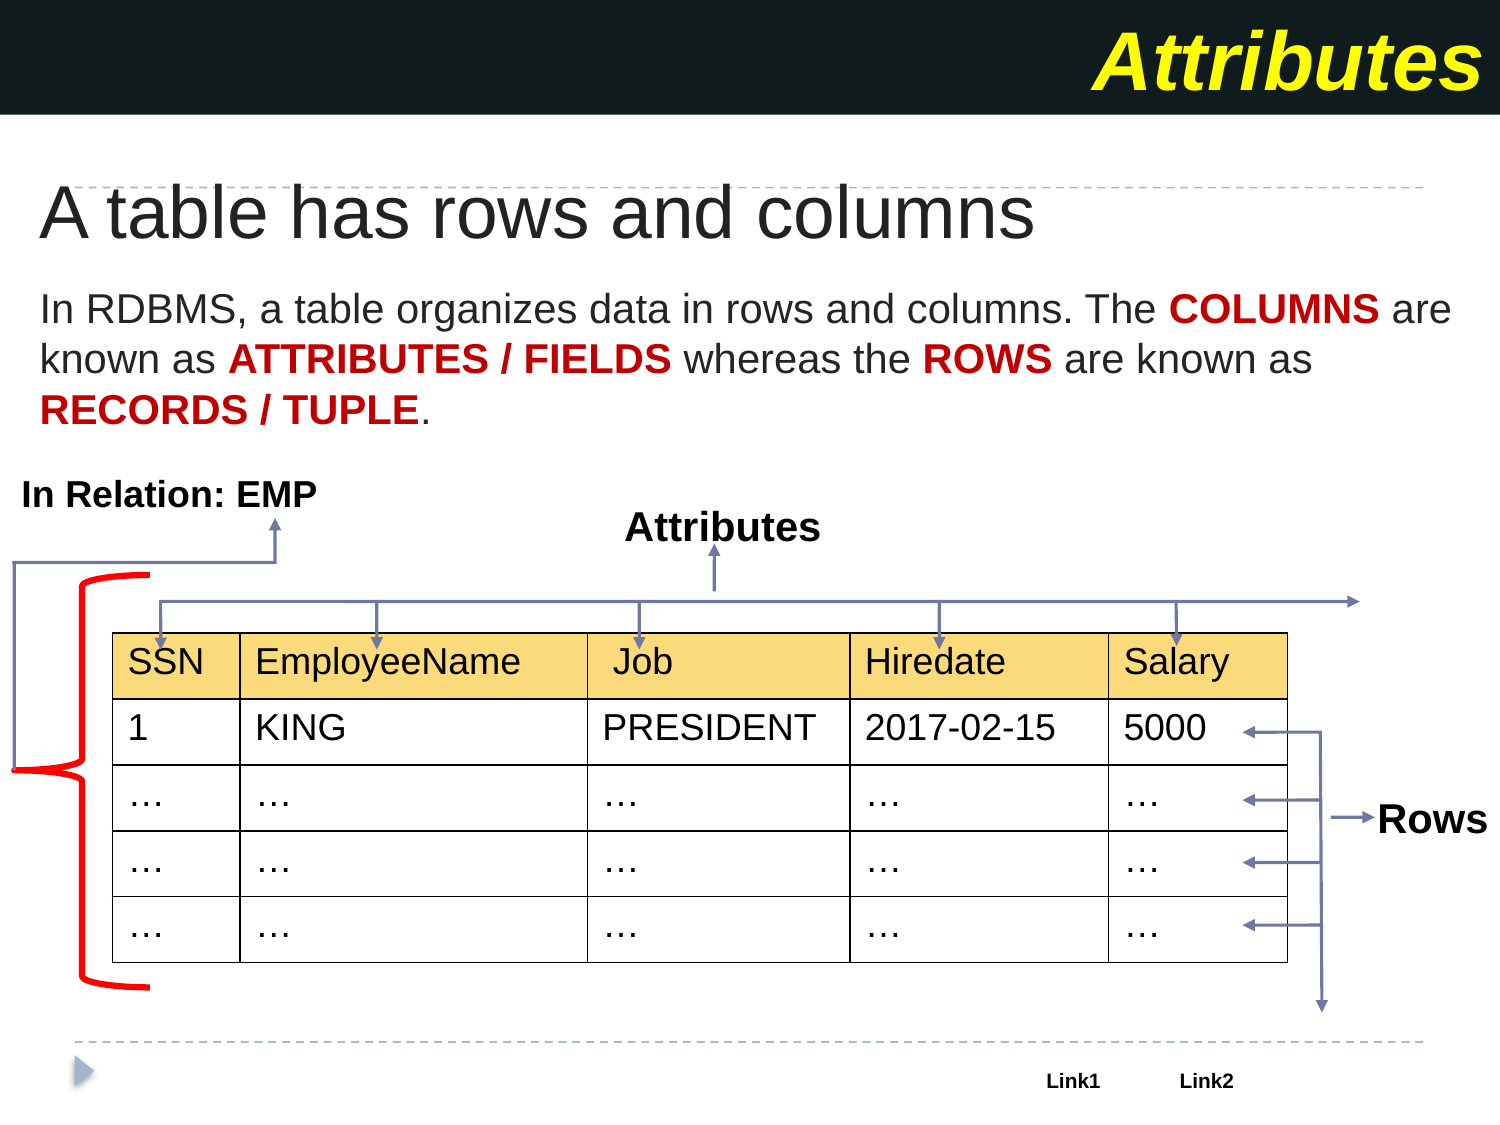

Attributes
A table has rows and columns
In RDBMS, a table organizes data in rows and columns. The COLUMNS are known as ATTRIBUTES / FIELDS whereas the ROWS are known as RECORDS / TUPLE.
In Relation: EMP
Attributes

| SSN | EmployeeName | Job | Hiredate | Salary |
| --- | --- | --- | --- | --- |
| 1 | KING | PRESIDENT | 2017-02-15 | 5000 |
| … | … | … | … | … |
| … | … | … | … | … |
| … | … | … | … | … |

Rows